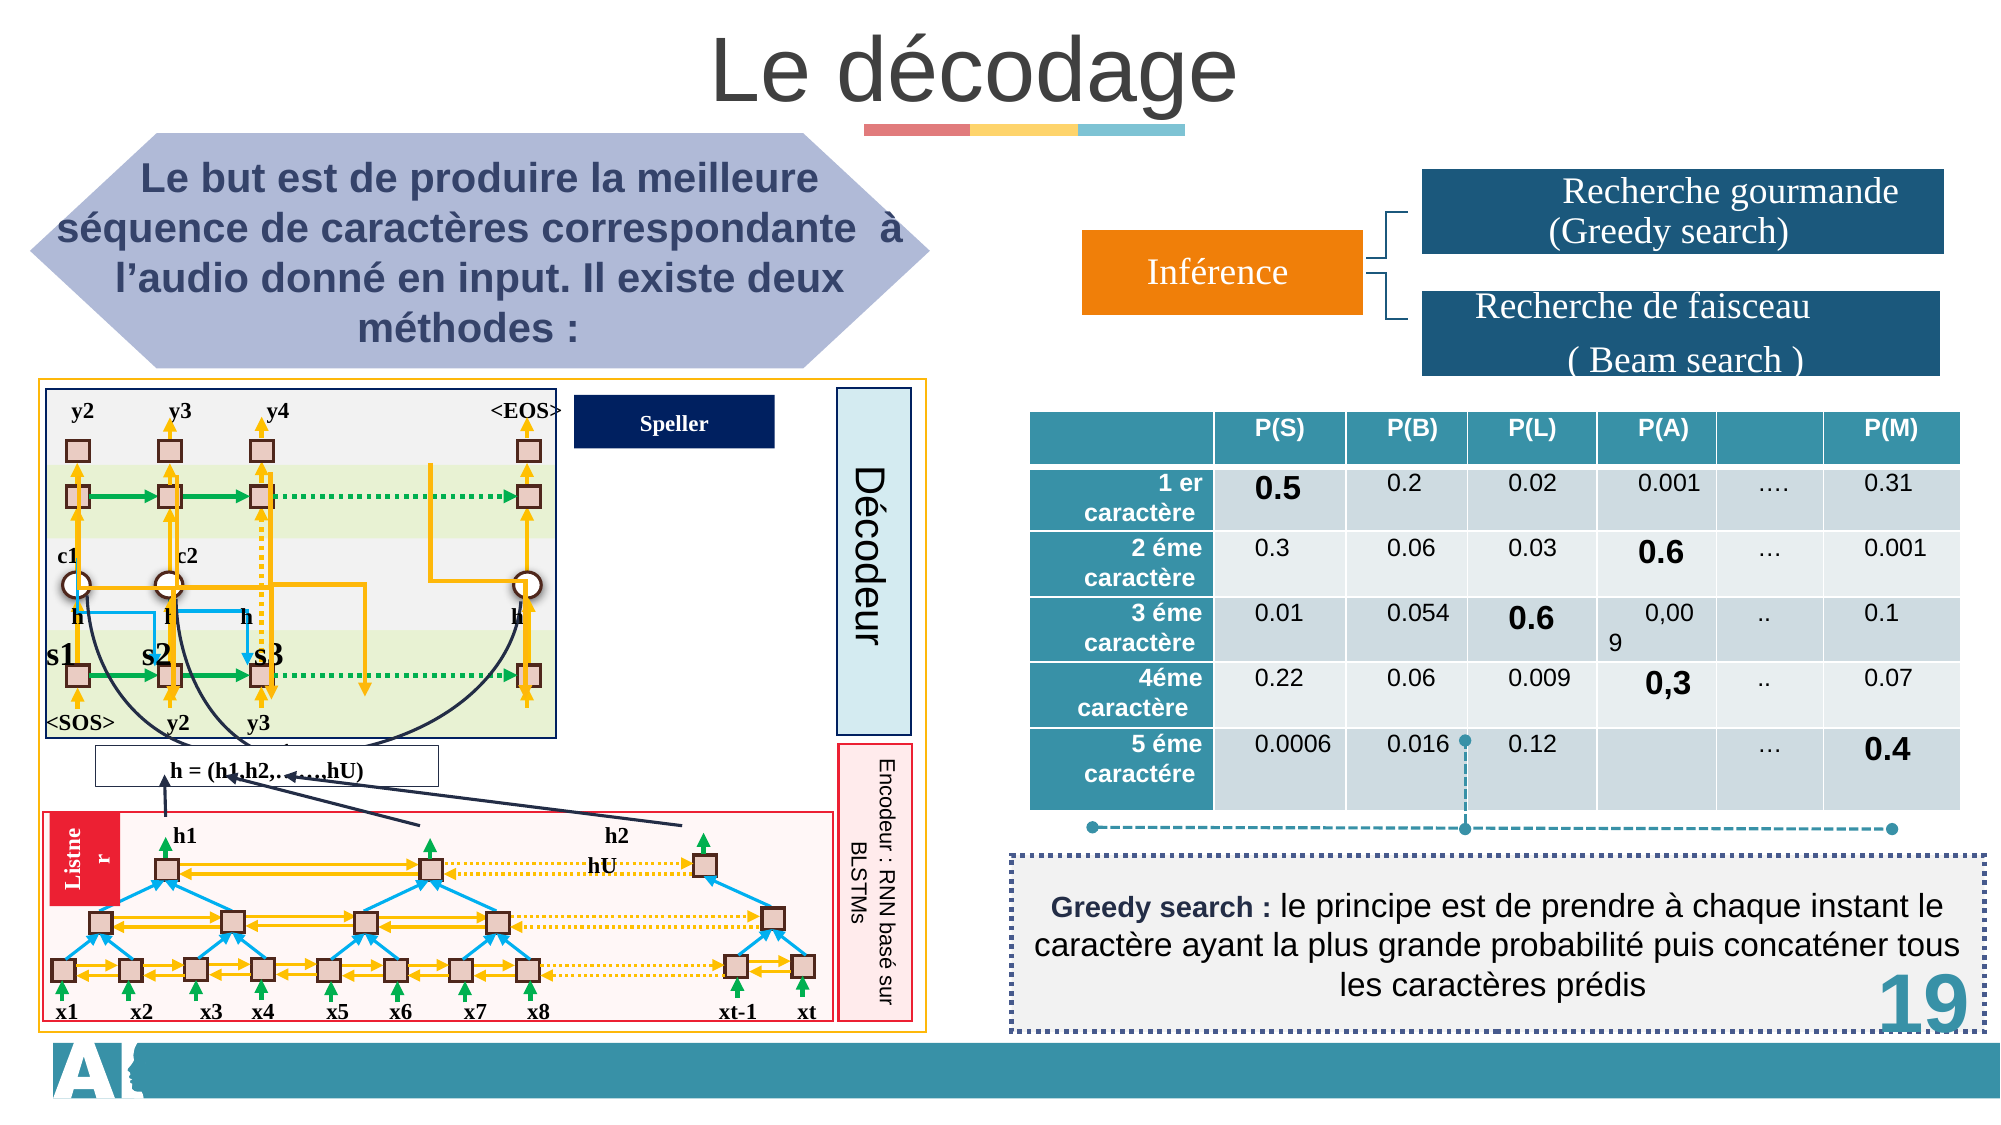

Le décodage
Inférence
          Recherche gourmande (Greedy search)
Recherche de faisceau
 ( Beam search )
Le but est de produire la meilleure séquence de caractères correspondante  à l’audio donné en input. Il existe deux méthodes :

Décodeur

 y2             y3             y4                                   <EOS>

c1                 c2
 <SOS>         y2          y3                                                                     ys-1

 s1        s2          s3

Speller

h = (h1,h2,……,hU)
   h1 		                          h2 		                       hU

 x1         x2	x3     x4         x5       x6         x7       x8 	            xt-1       xt

Listner
Encodeur : RNN basé sur BLSTMs
h              h           h                                             h
|  | P(S) | P(B) | P(L) | P(A) |  | P(M) |
| --- | --- | --- | --- | --- | --- | --- |
| 1 er caractère | 0.5 | 0.2 | 0.02 | 0.001 | …. | 0.31 |
| 2 éme caractère | 0.3 | 0.06 | 0.03 | 0.6 | … | 0.001 |
| 3 éme caractère | 0.01 | 0.054 | 0.6 | 0,009 | .. | 0.1 |
| 4éme caractère | 0.22 | 0.06 | 0.009 | 0,3 | .. | 0.07 |
| 5 éme caractére | 0.0006 | 0.016 | 0.12 |  | … | 0.4 |
Greedy search : le principe est de prendre à chaque instant le caractère ayant la plus grande probabilité puis concaténer tous les caractères prédis
19